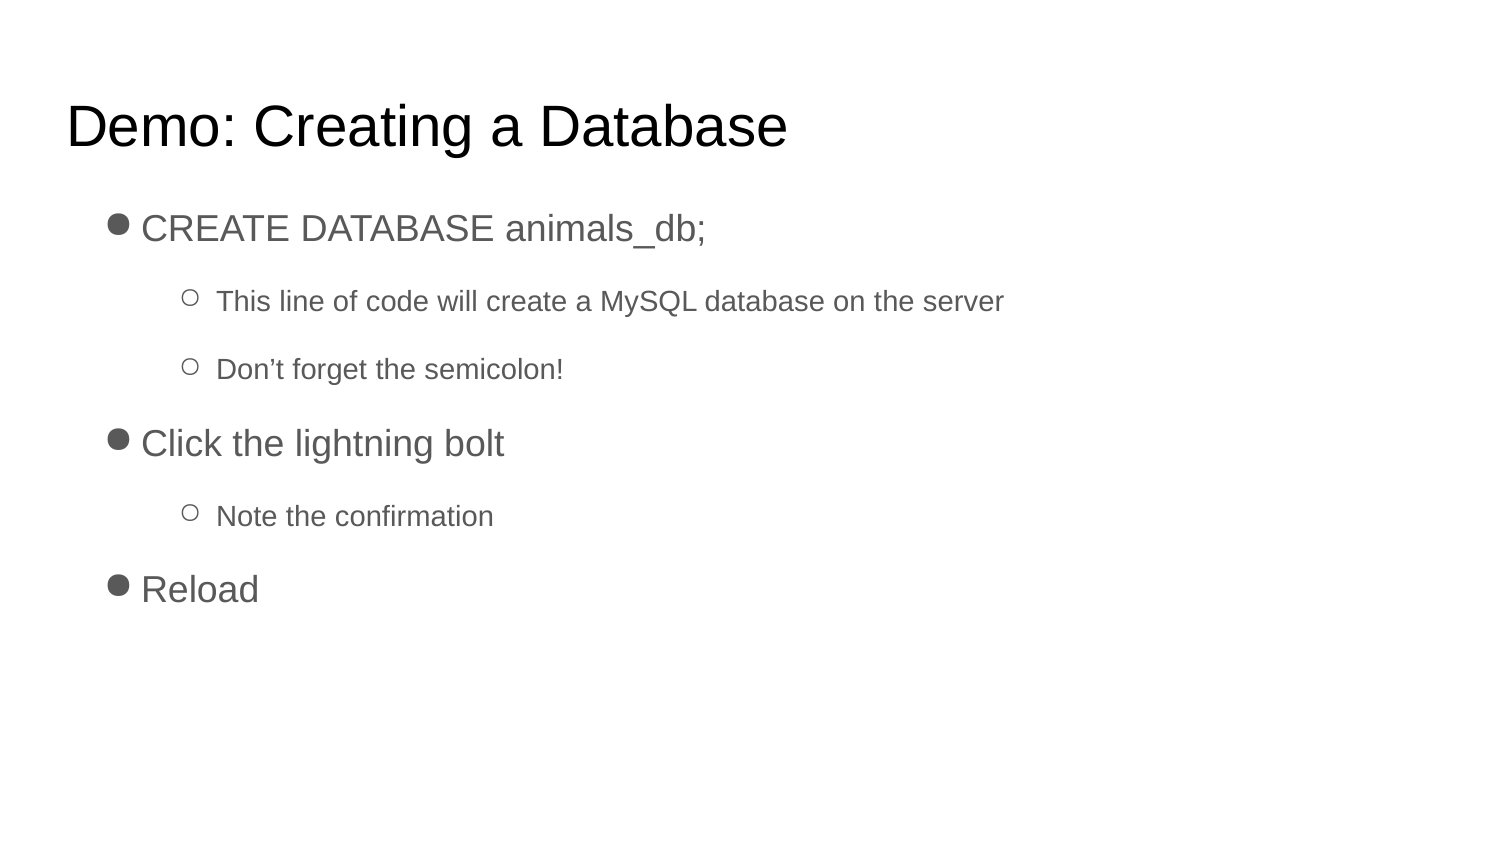

# Demo: Creating a Database
CREATE DATABASE animals_db;
This line of code will create a MySQL database on the server
Don’t forget the semicolon!
Click the lightning bolt
Note the confirmation
Reload